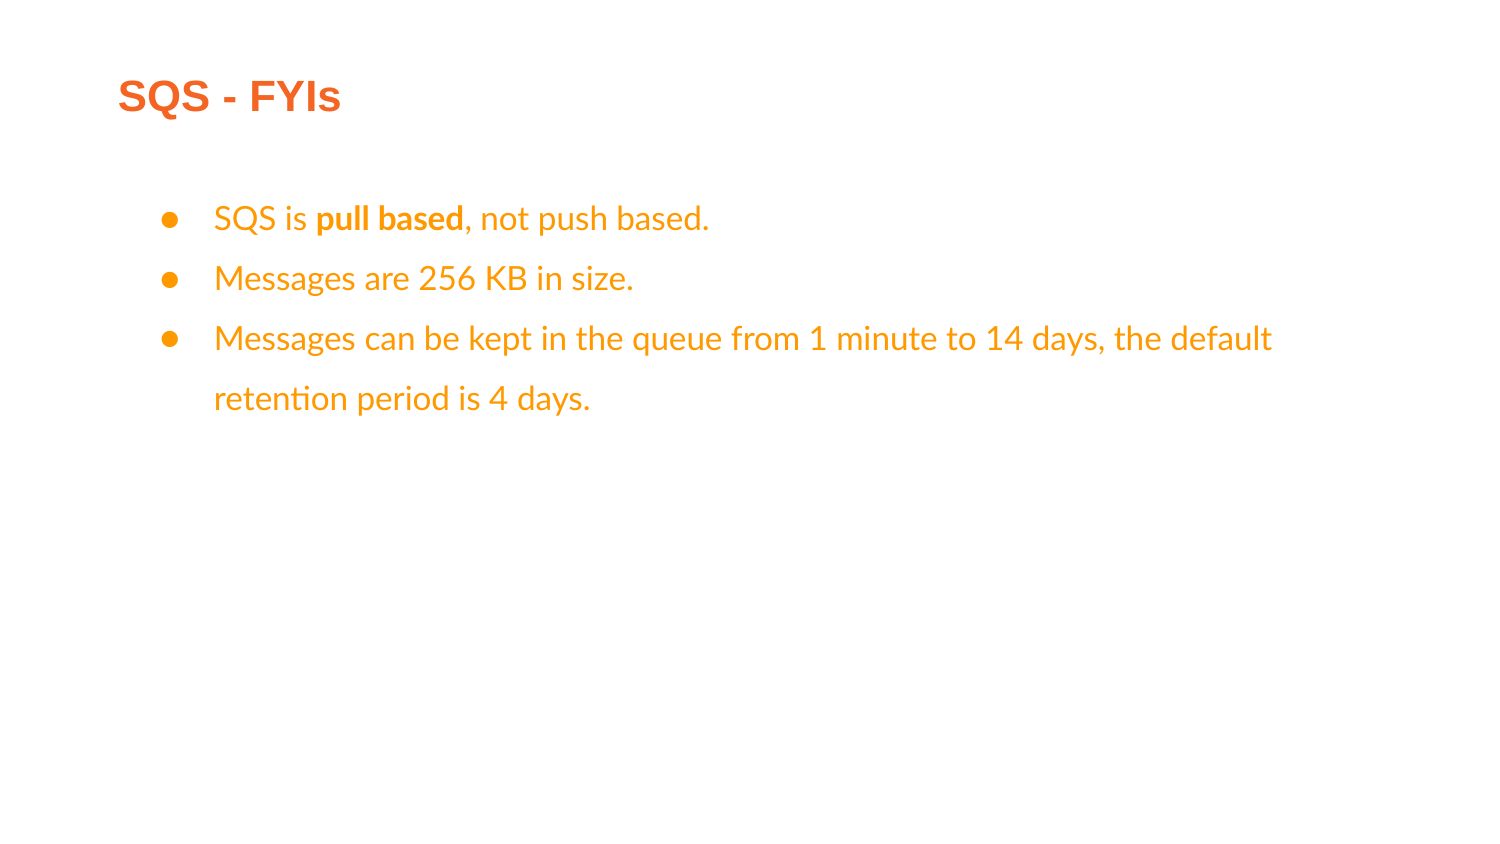

SQS - FYIs
SQS is pull based, not push based.
Messages are 256 KB in size.
Messages can be kept in the queue from 1 minute to 14 days, the default retention period is 4 days.